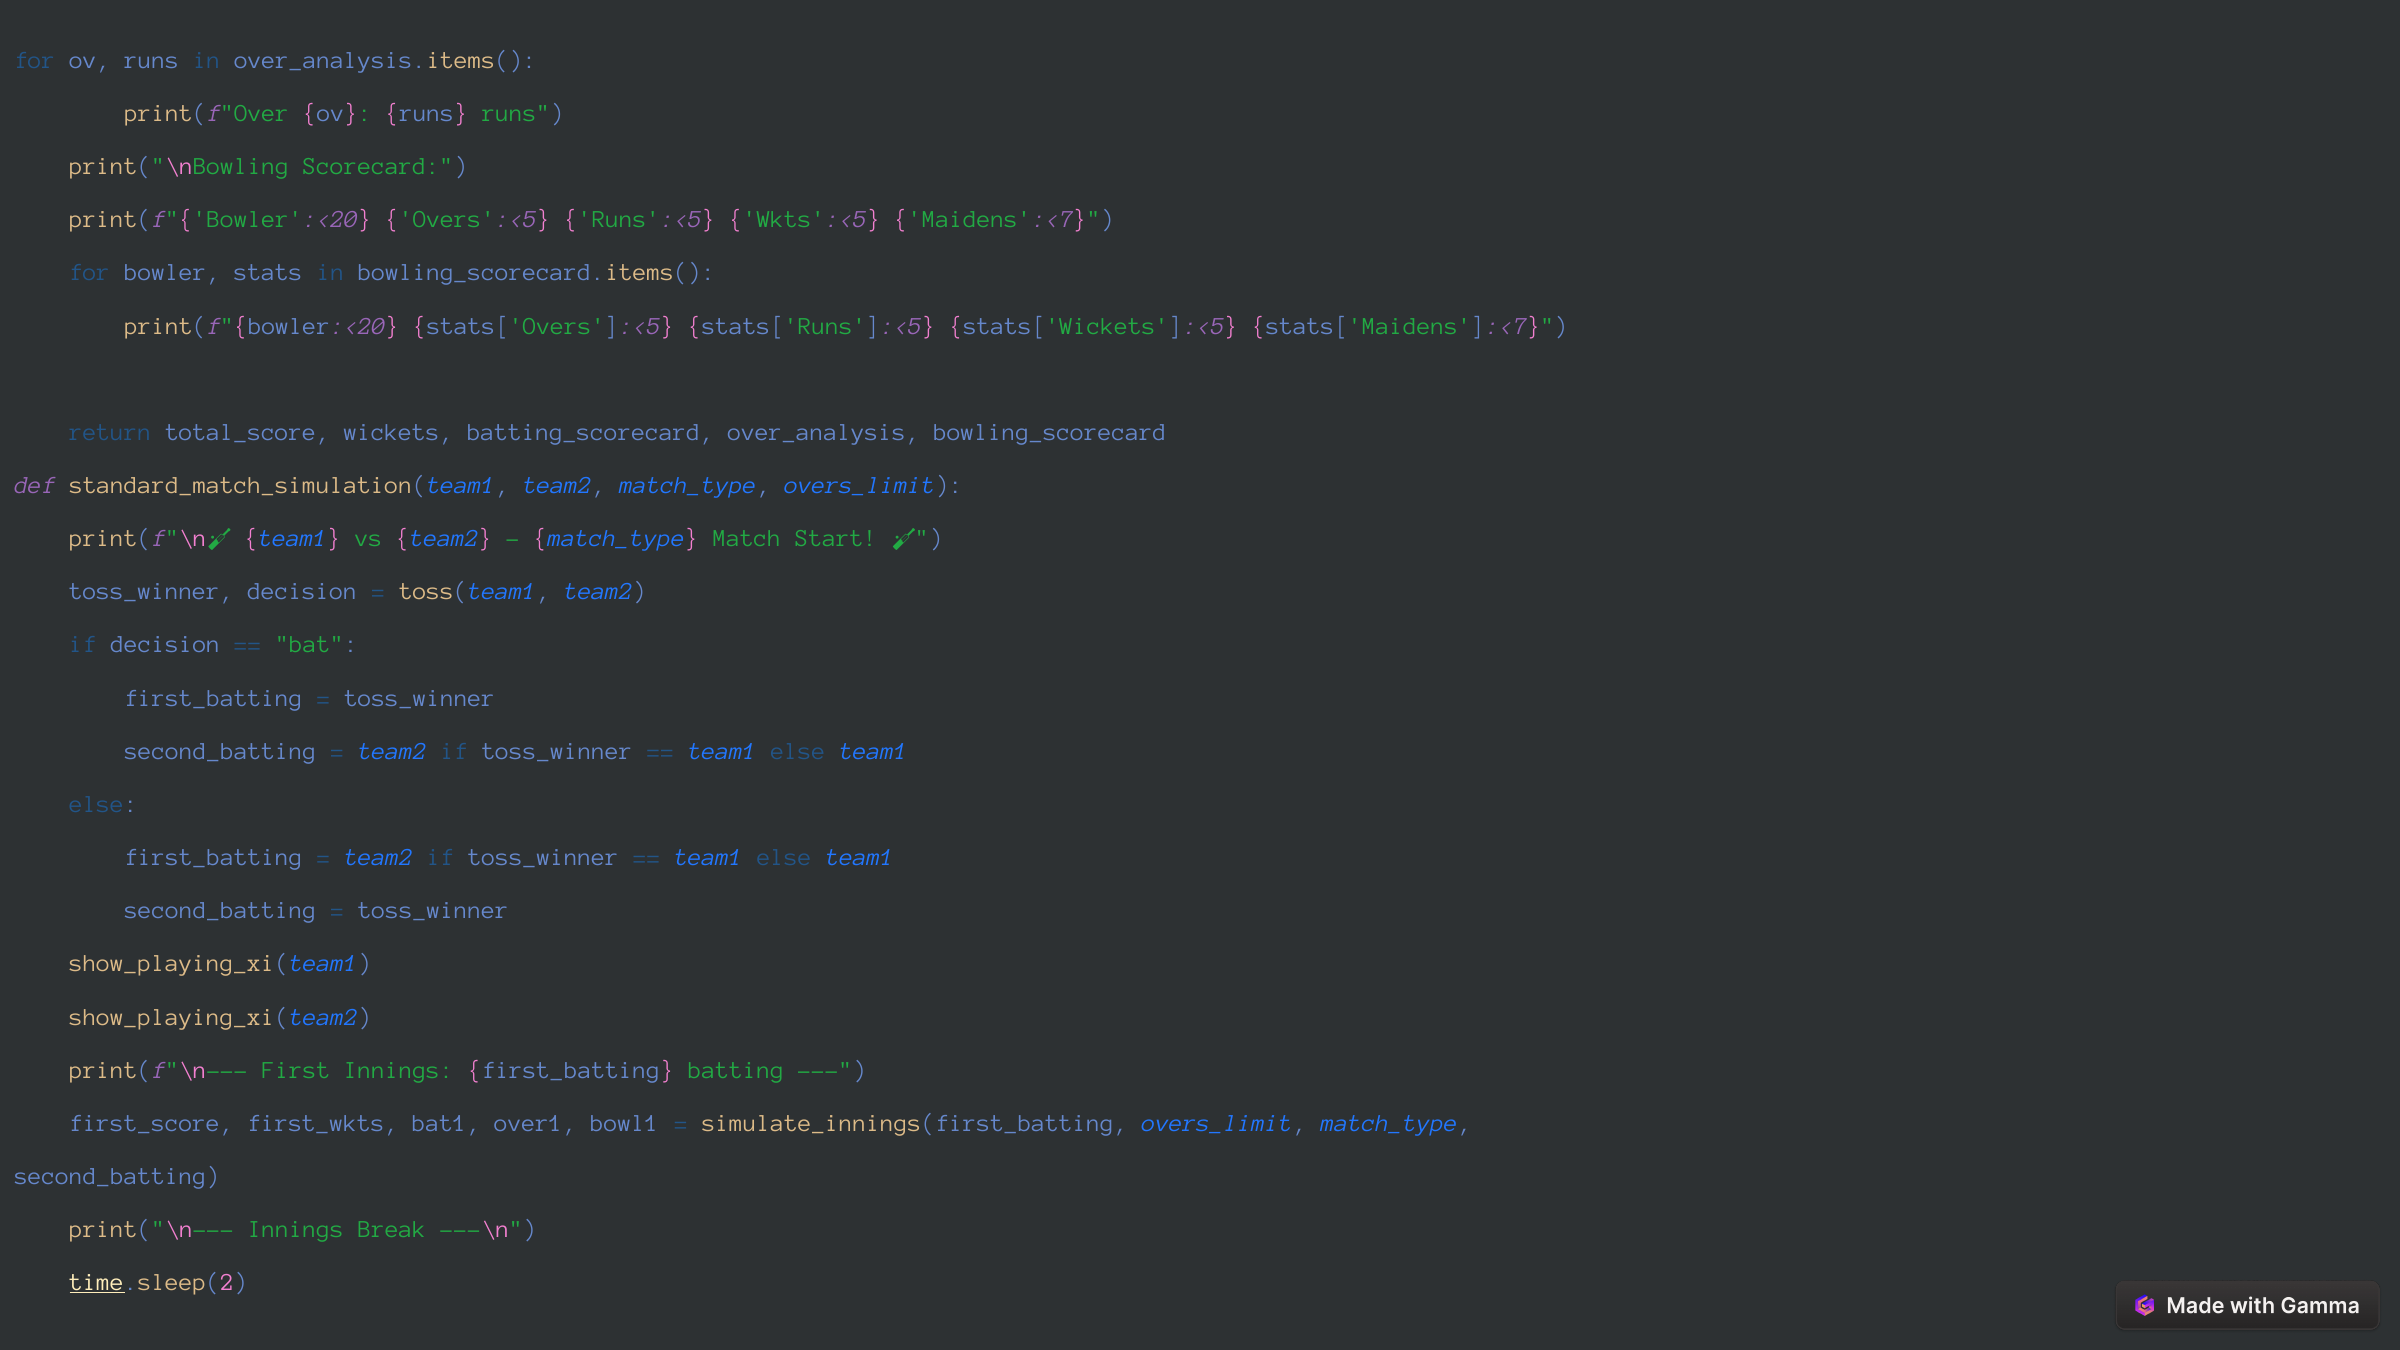

for ov, runs in over_analysis.items():
        print(f"Over {ov}: {runs} runs")
    print("\nBowling Scorecard:")
    print(f"{'Bowler':<20} {'Overs':<5} {'Runs':<5} {'Wkts':<5} {'Maidens':<7}")
    for bowler, stats in bowling_scorecard.items():
        print(f"{bowler:<20} {stats['Overs']:<5} {stats['Runs']:<5} {stats['Wickets']:<5} {stats['Maidens']:<7}")
    return total_score, wickets, batting_scorecard, over_analysis, bowling_scorecard
def standard_match_simulation(team1, team2, match_type, overs_limit):
    print(f"\n🏏 {team1} vs {team2} - {match_type} Match Start! 🏏")
    toss_winner, decision = toss(team1, team2)
    if decision == "bat":
        first_batting = toss_winner
        second_batting = team2 if toss_winner == team1 else team1
    else:
        first_batting = team2 if toss_winner == team1 else team1
        second_batting = toss_winner
    show_playing_xi(team1)
    show_playing_xi(team2)
    print(f"\n--- First Innings: {first_batting} batting ---")
    first_score, first_wkts, bat1, over1, bowl1 = simulate_innings(first_batting, overs_limit, match_type, second_batting)
    print("\n--- Innings Break ---\n")
    time.sleep(2)